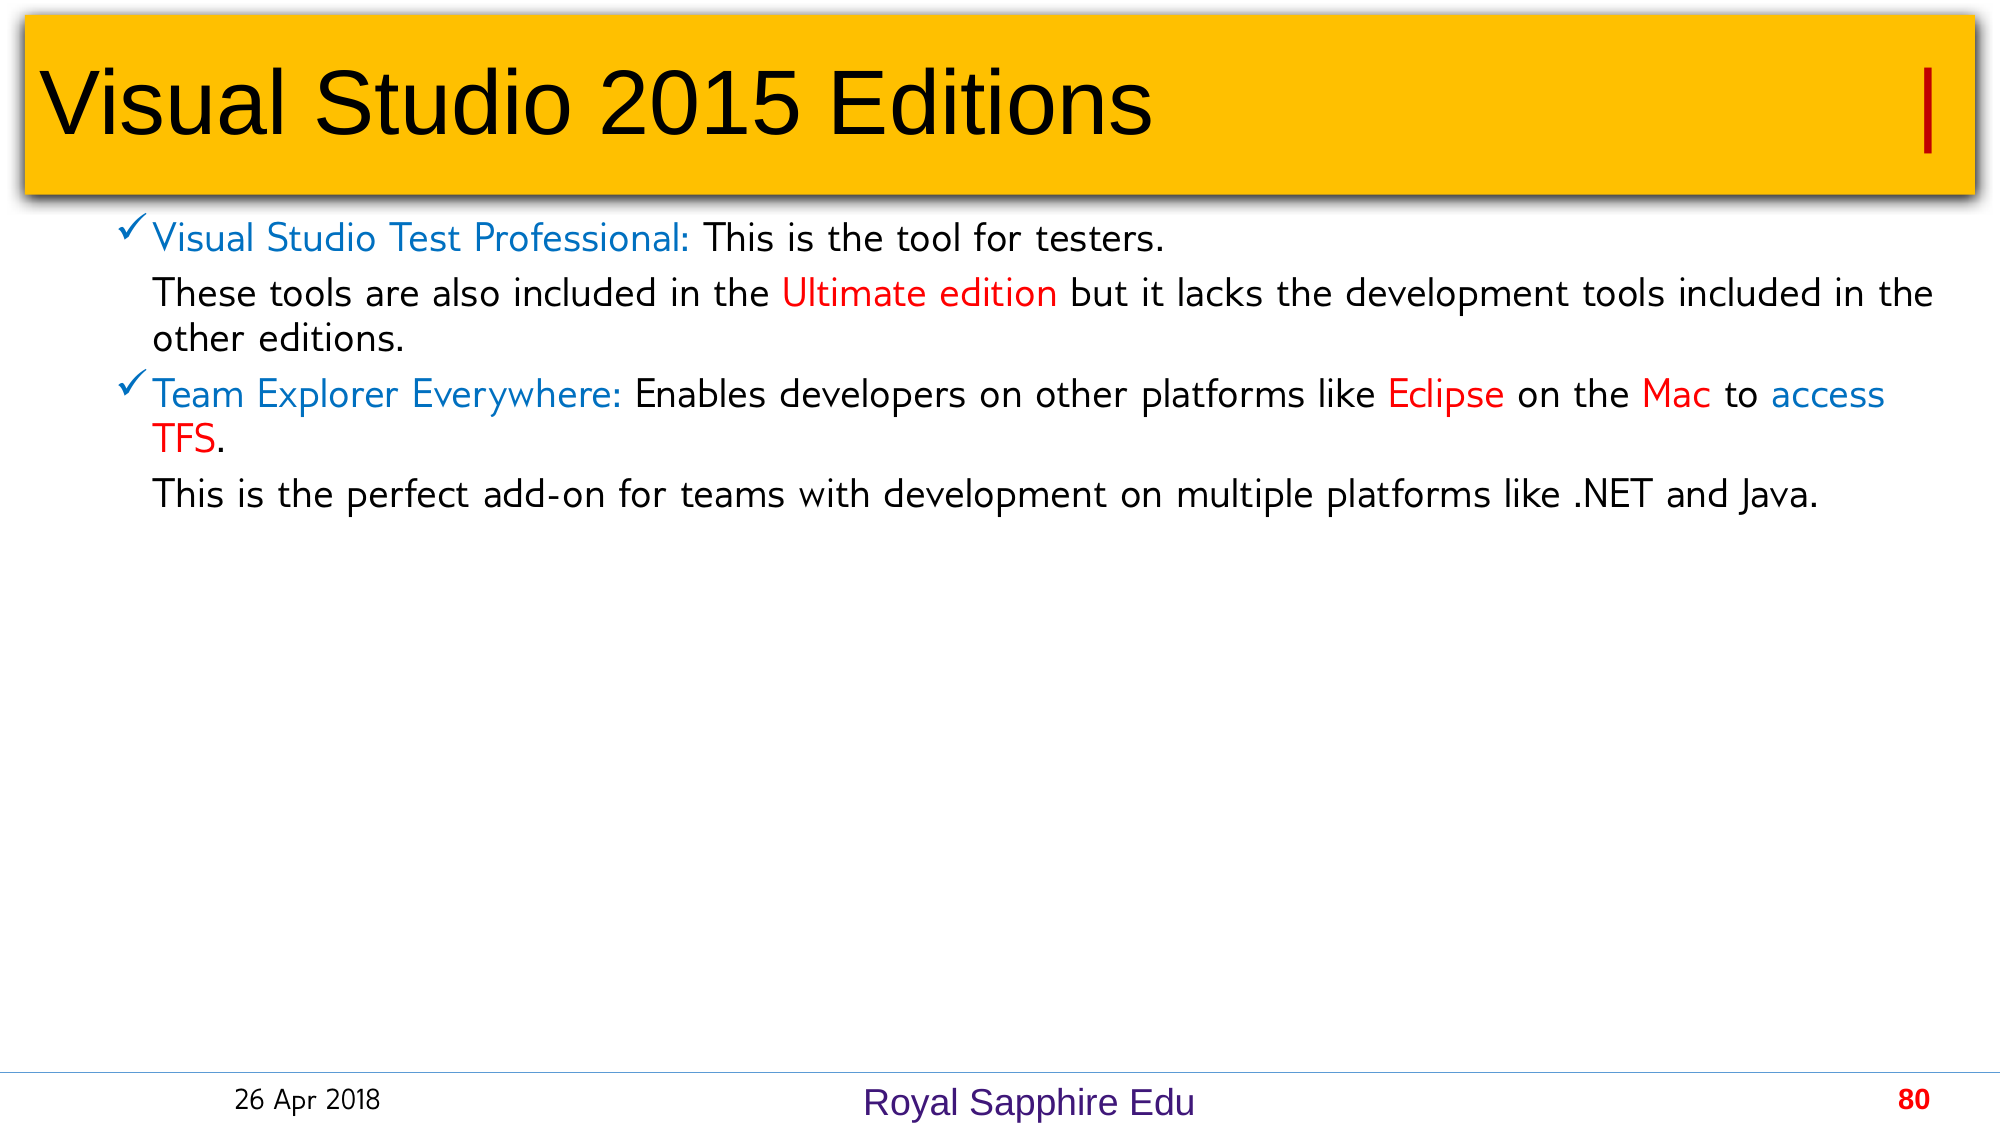

# Visual Studio 2015 Editions					   |
Visual Studio Test Professional: This is the tool for testers.
These tools are also included in the Ultimate edition but it lacks the development tools included in the other editions.
Team Explorer Everywhere: Enables developers on other platforms like Eclipse on the Mac to access TFS.
This is the perfect add-on for teams with development on multiple platforms like .NET and Java.
26 Apr 2018
80